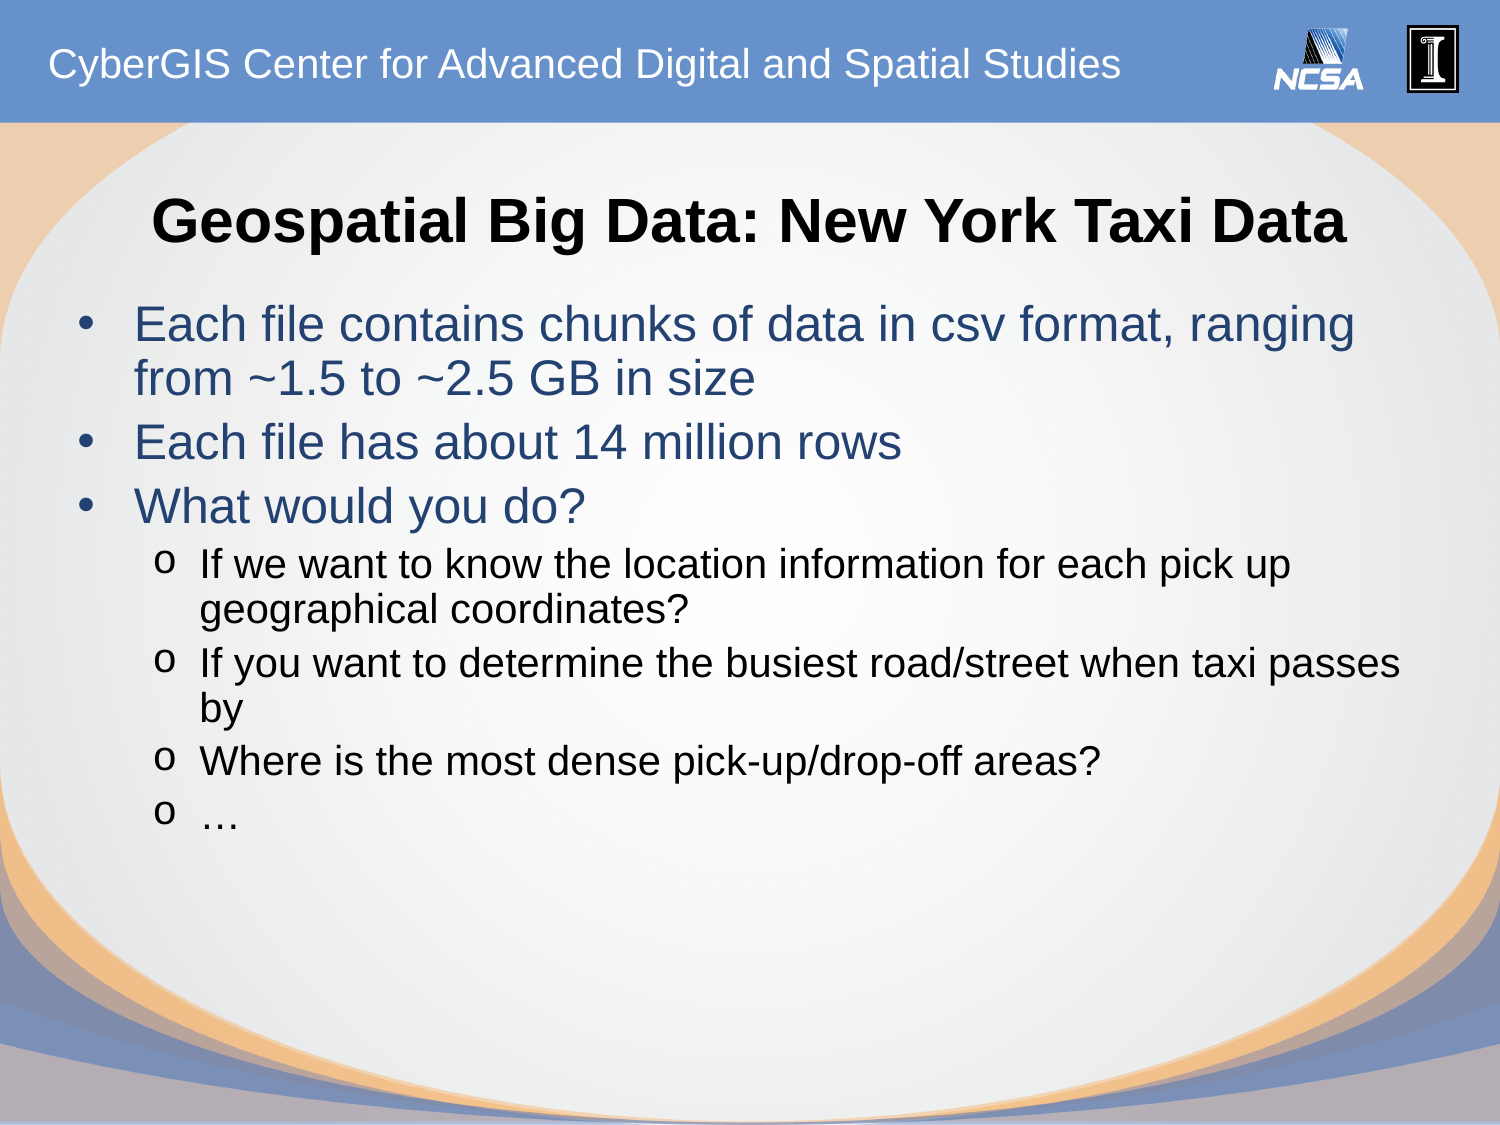

# Geospatial Big Data: New York Taxi Data
Each file contains chunks of data in csv format, ranging from ~1.5 to ~2.5 GB in size
Each file has about 14 million rows
What would you do?
If we want to know the location information for each pick up geographical coordinates?
If you want to determine the busiest road/street when taxi passes by
Where is the most dense pick-up/drop-off areas?
…